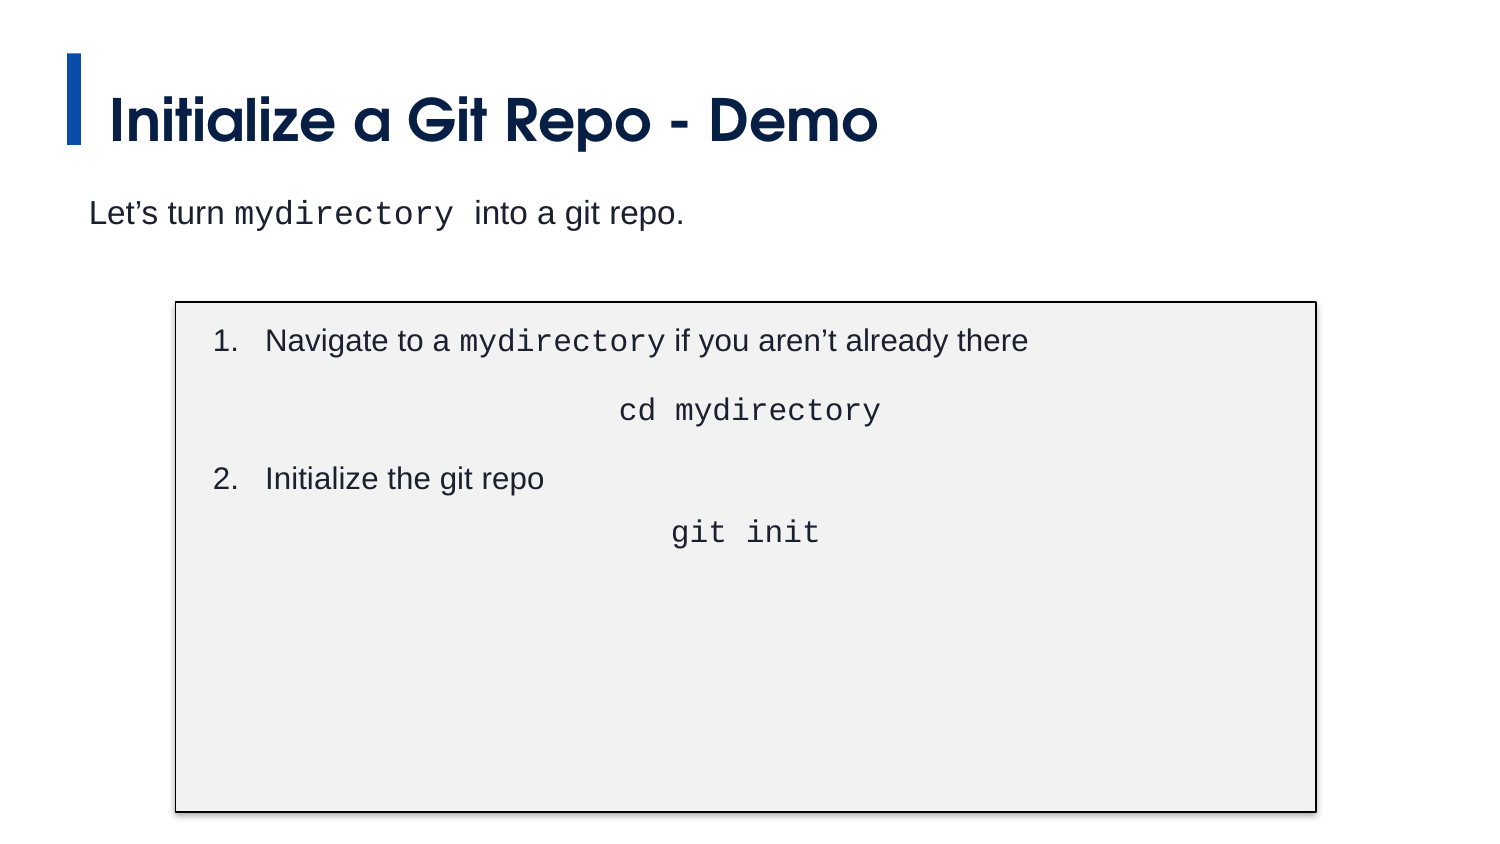

Initialize a Git Repo - Demo

Let’s turn mydirectory into a git repo.

1.   Navigate to a mydirectory if you aren’t already there
cd mydirectory
2.   Initialize the git repo
git init